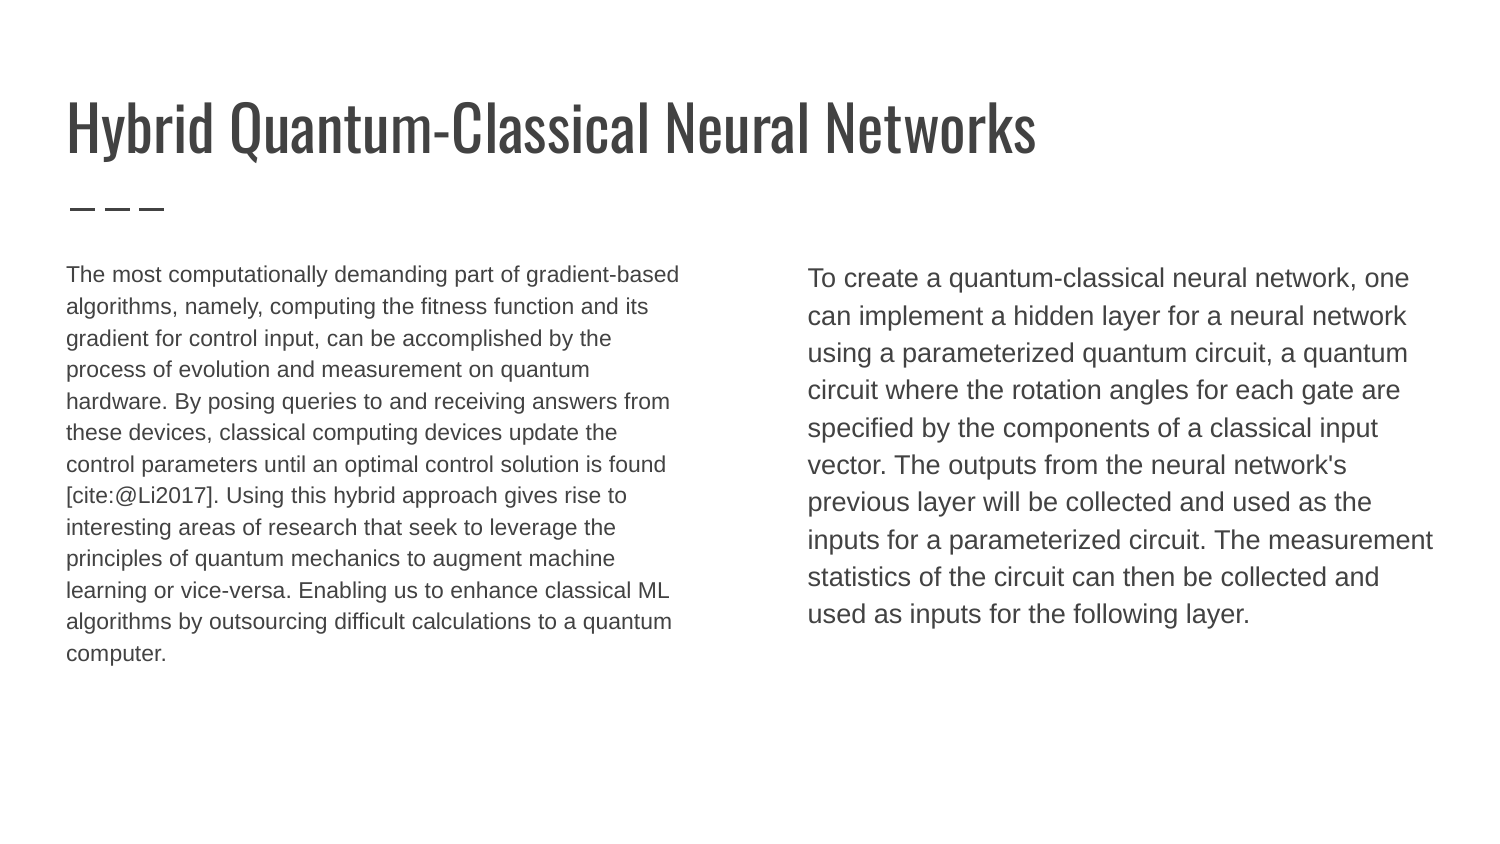

# Hybrid Quantum-Classical Neural Networks
The most computationally demanding part of gradient-based algorithms, namely, computing the fitness function and its gradient for control input, can be accomplished by the process of evolution and measurement on quantum hardware. By posing queries to and receiving answers from these devices, classical computing devices update the control parameters until an optimal control solution is found [cite:@Li2017]. Using this hybrid approach gives rise to interesting areas of research that seek to leverage the principles of quantum mechanics to augment machine learning or vice-versa. Enabling us to enhance classical ML algorithms by outsourcing difficult calculations to a quantum computer.

To create a quantum-classical neural network, one can implement a hidden layer for a neural network using a parameterized quantum circuit, a quantum circuit where the rotation angles for each gate are specified by the components of a classical input vector. The outputs from the neural network's previous layer will be collected and used as the inputs for a parameterized circuit. The measurement statistics of the circuit can then be collected and used as inputs for the following layer.